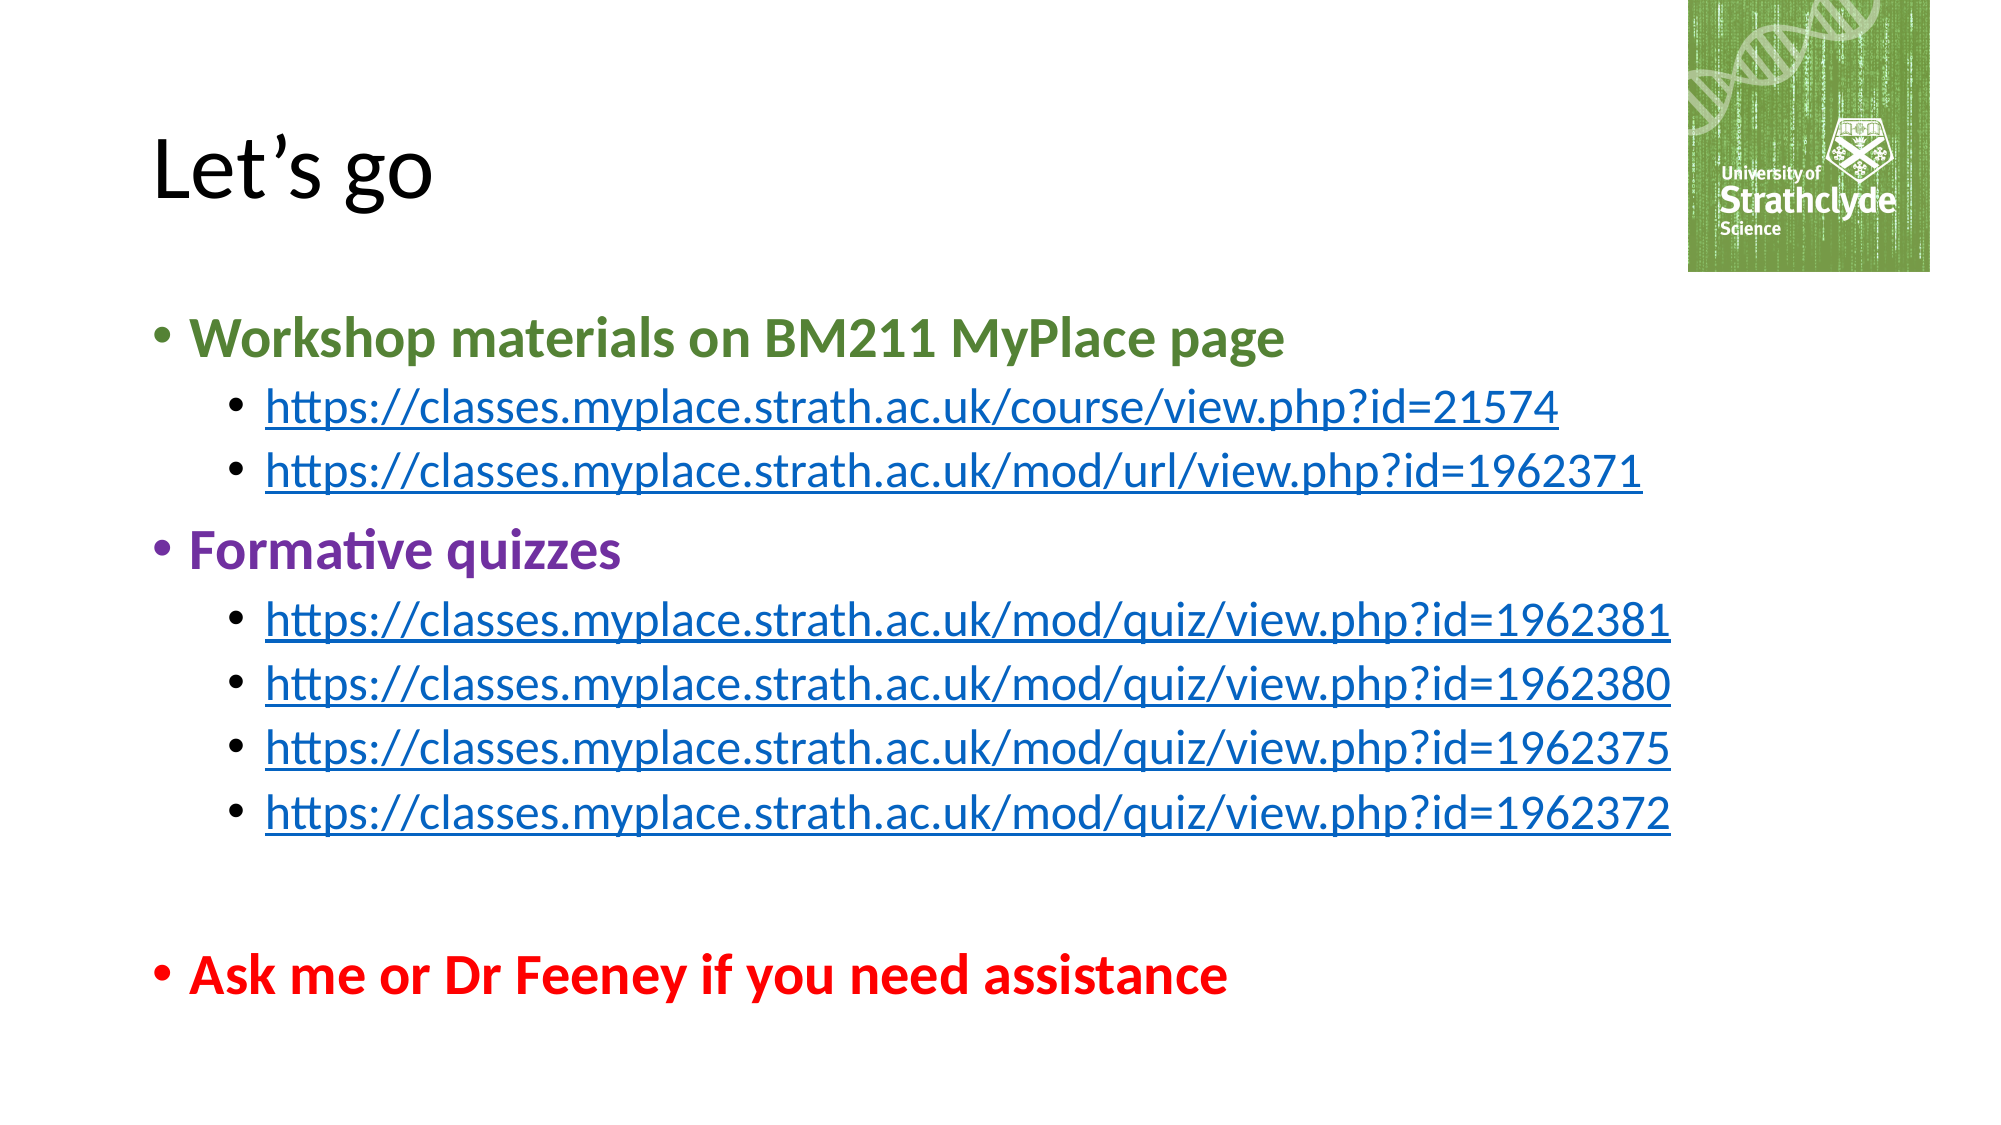

# Let’s go
Workshop materials on BM211 MyPlace page
https://classes.myplace.strath.ac.uk/course/view.php?id=21574
https://classes.myplace.strath.ac.uk/mod/url/view.php?id=1962371
Formative quizzes
https://classes.myplace.strath.ac.uk/mod/quiz/view.php?id=1962381
https://classes.myplace.strath.ac.uk/mod/quiz/view.php?id=1962380
https://classes.myplace.strath.ac.uk/mod/quiz/view.php?id=1962375
https://classes.myplace.strath.ac.uk/mod/quiz/view.php?id=1962372

Ask me or Dr Feeney if you need assistance